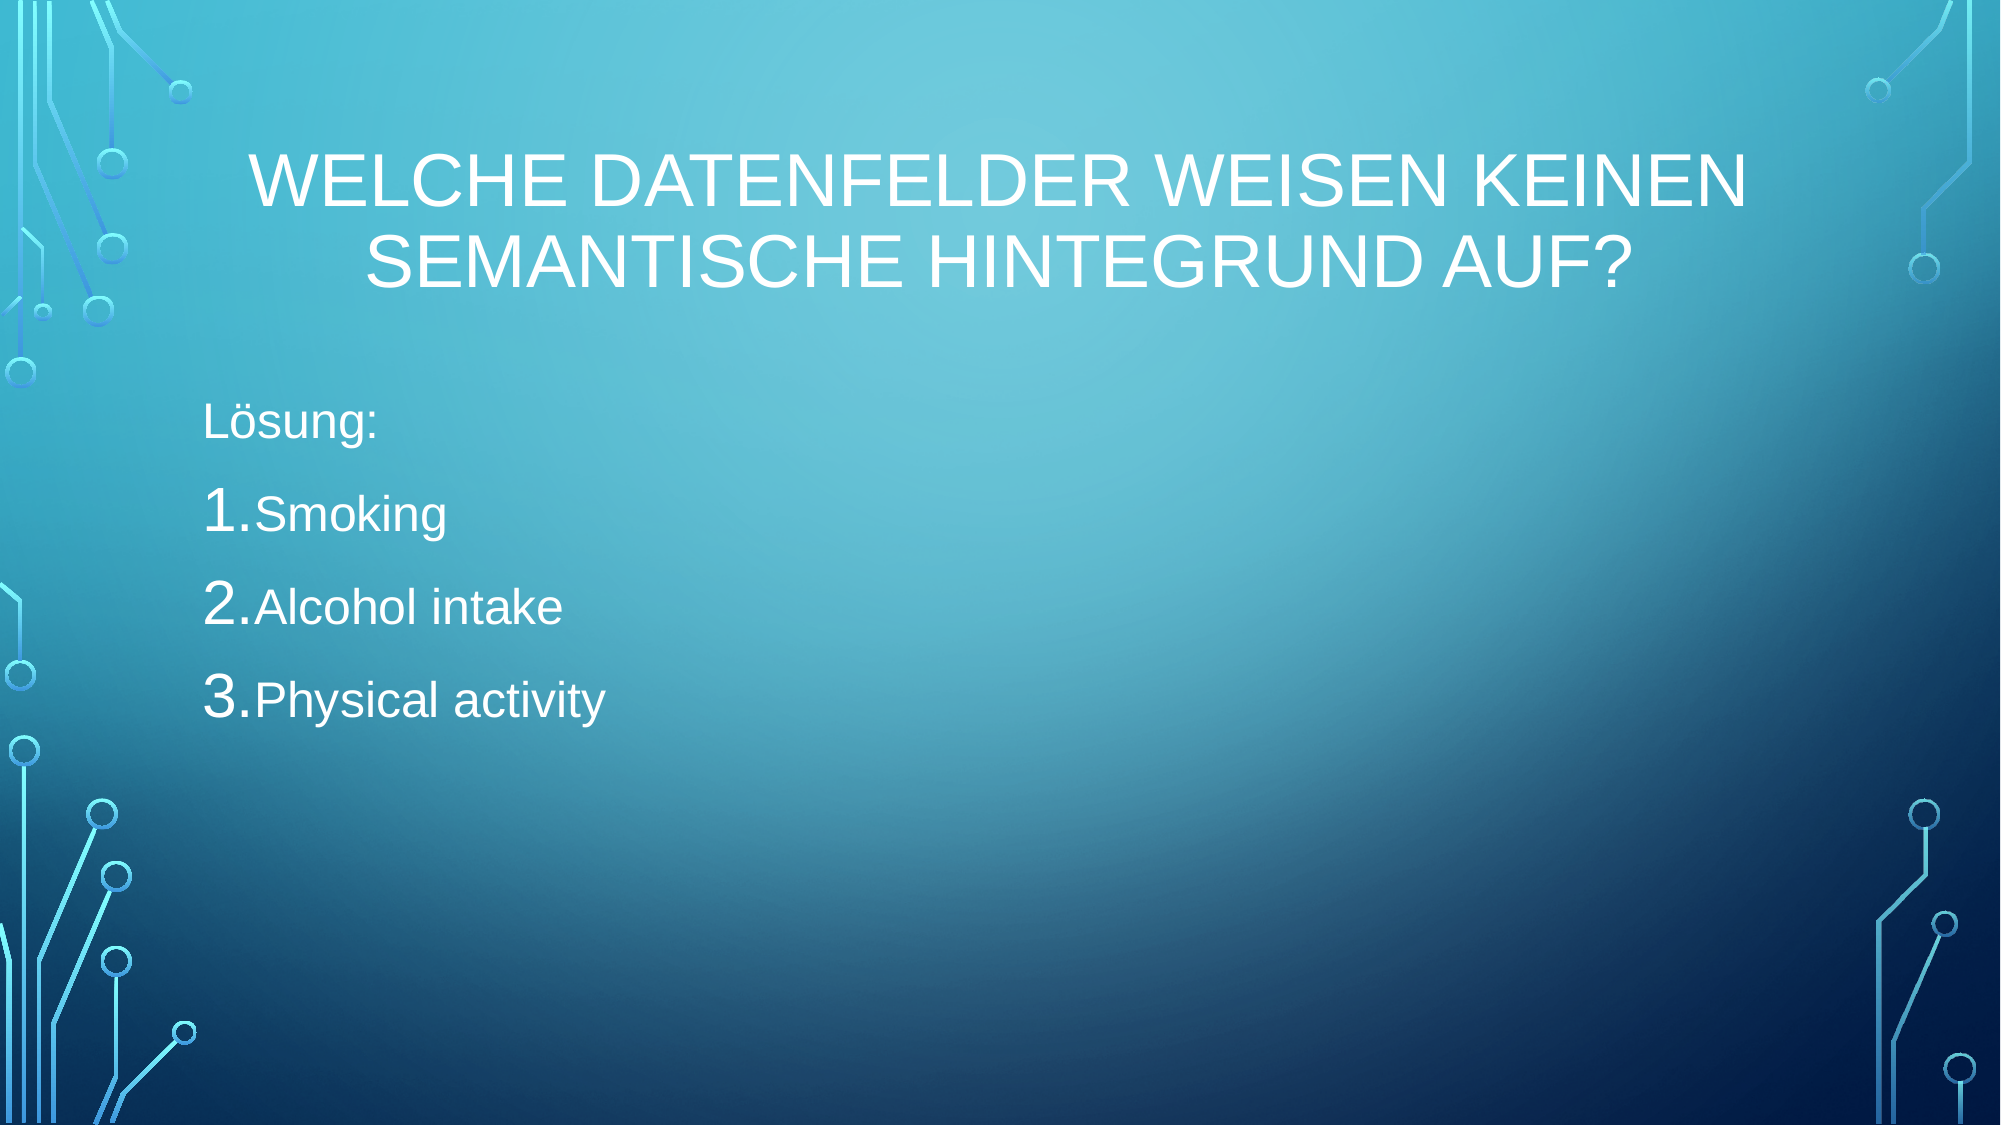

# Welche Datenfelder weisen keinen semantische Hintegrund auf?
Lösung:
Smoking
Alcohol intake
Physical activity